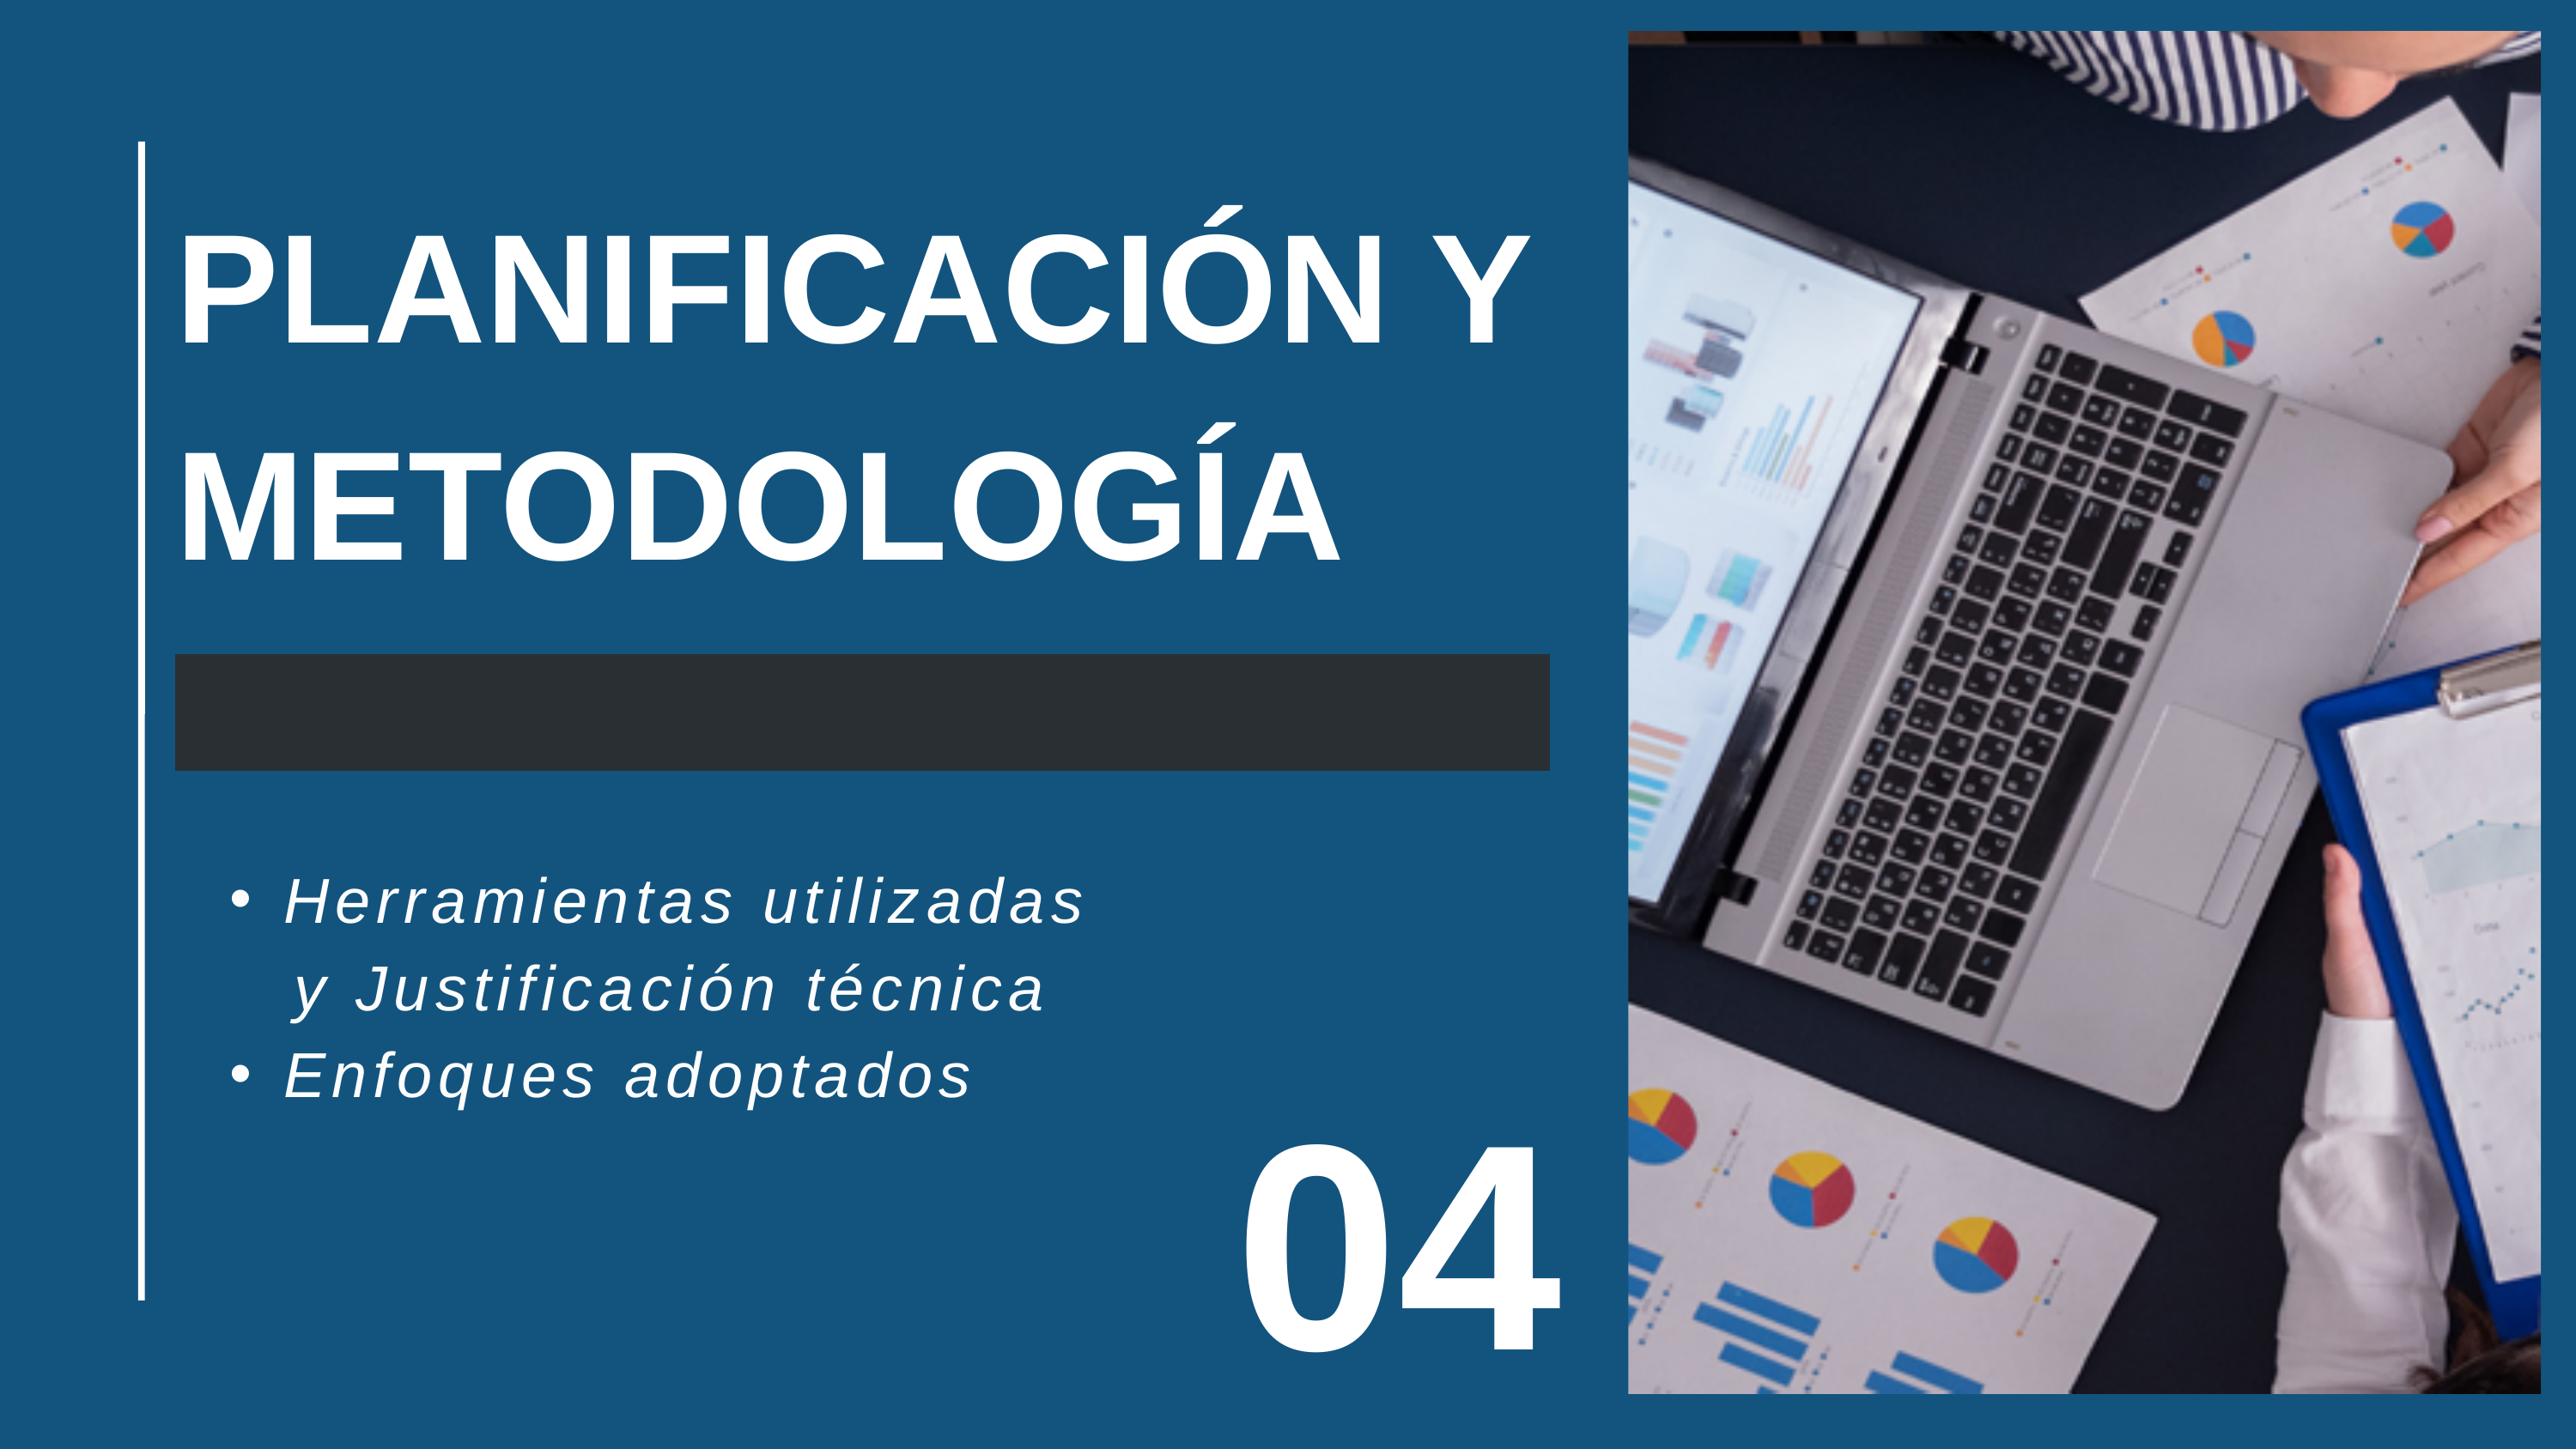

PLANIFICACIÓN Y METODOLOGÍA

Herramientas utilizadas
     y Justificación técnica
Enfoques adoptados
04